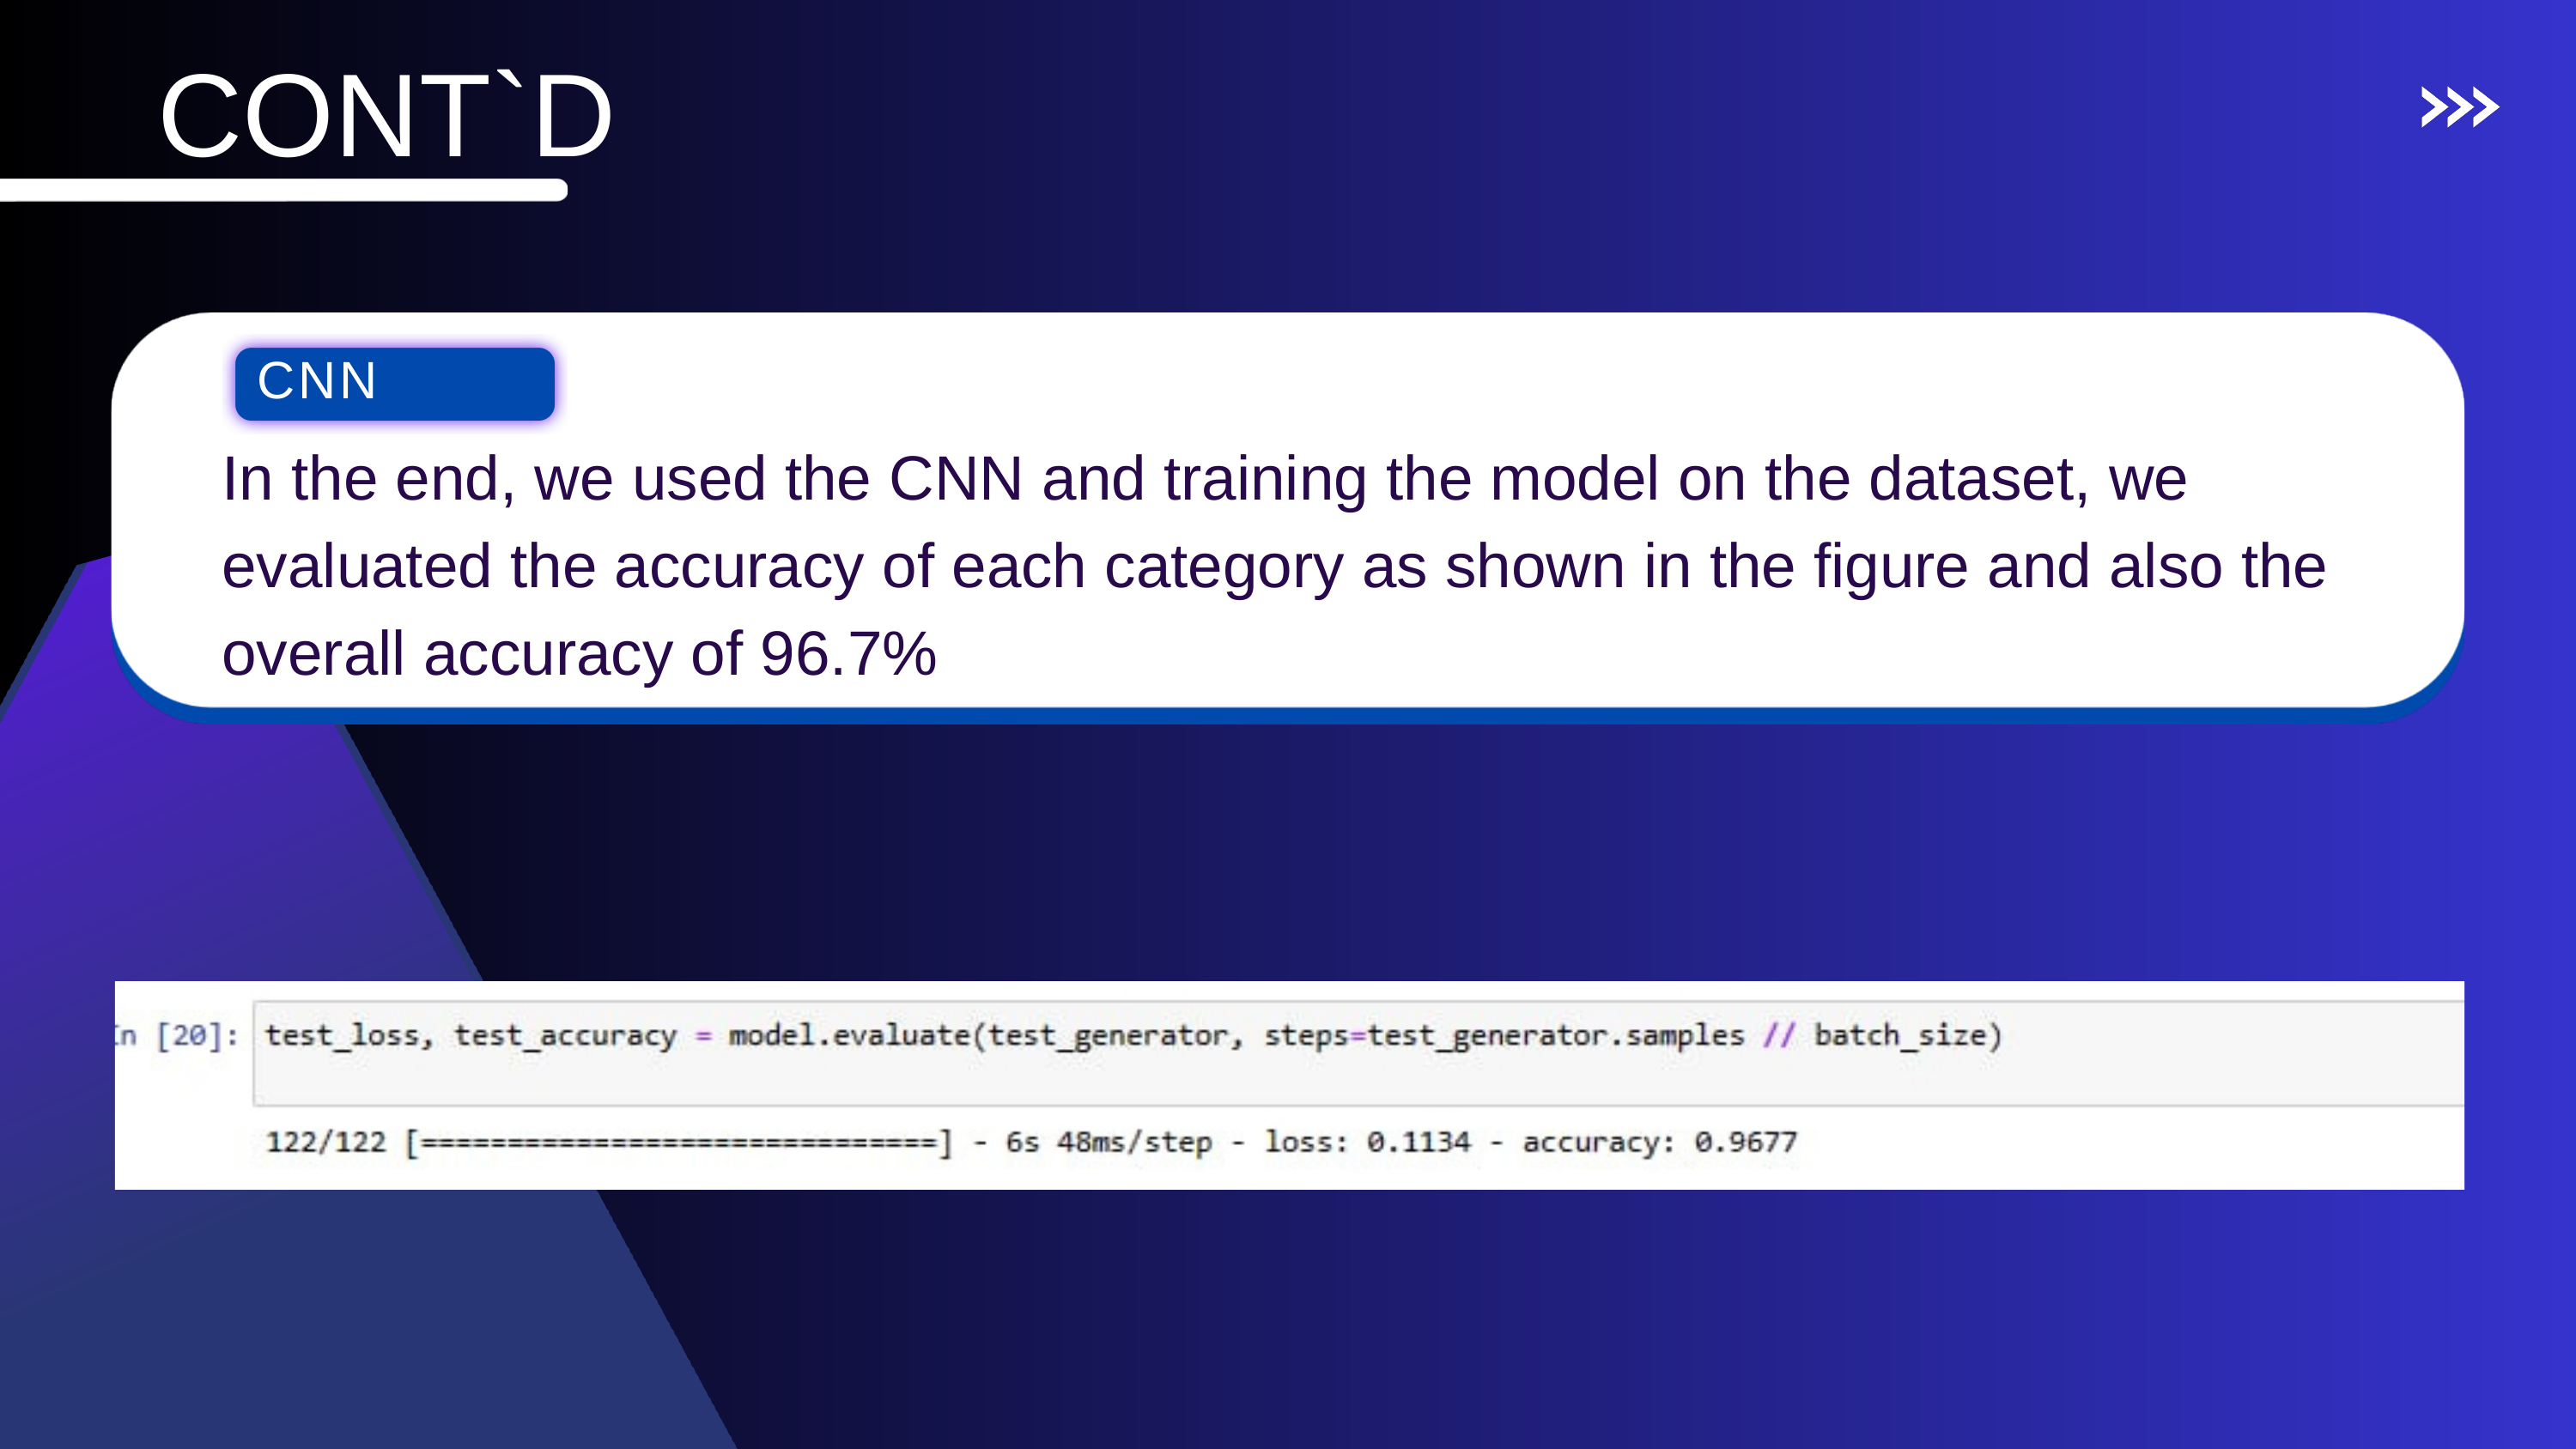

CONT`D

CNN
In the end, we used the CNN and training the model on the dataset, we evaluated the accuracy of each category as shown in the figure and also the overall accuracy of 96.7%